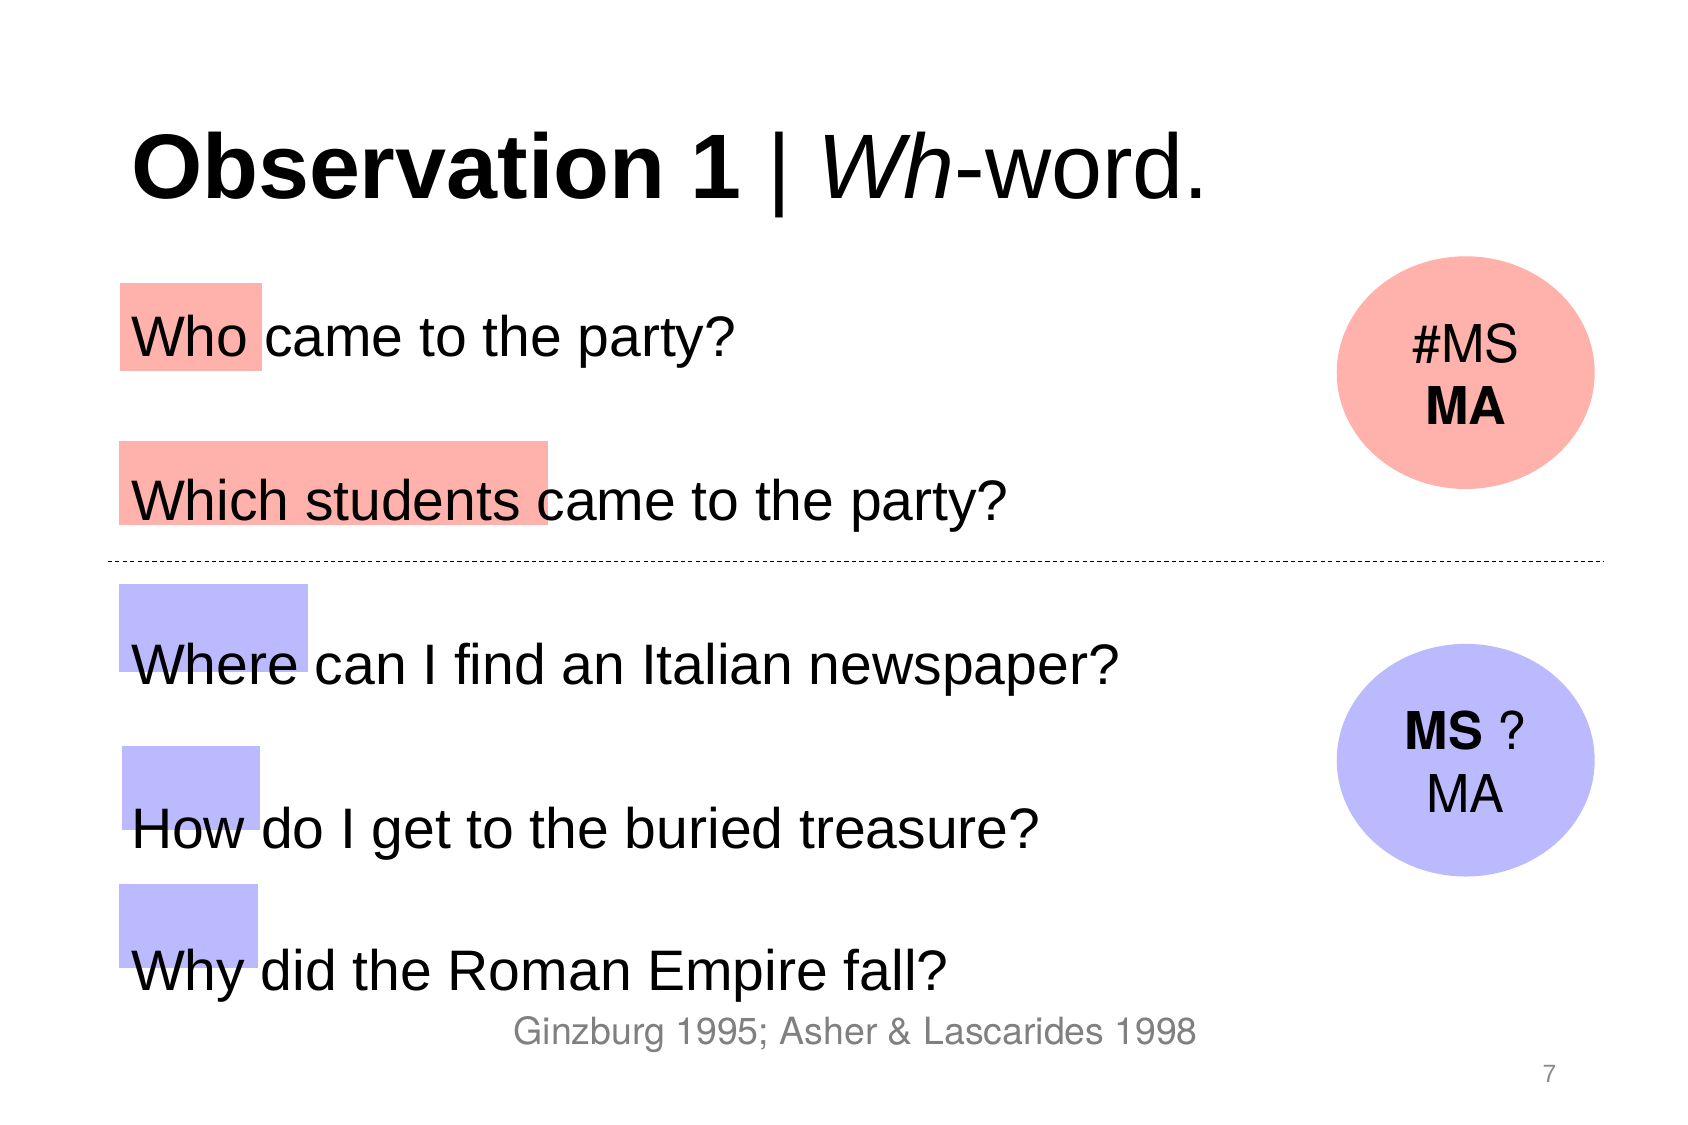

# Observation 1 | Wh-word.
#MS MA

Who came to the party?

Which students came to the party?

Where can I find an Italian newspaper?

How do I get to the buried treasure?

Why did the Roman Empire fall?

MS ?MA
Ginzburg 1995; Asher & Lascarides 1998
7